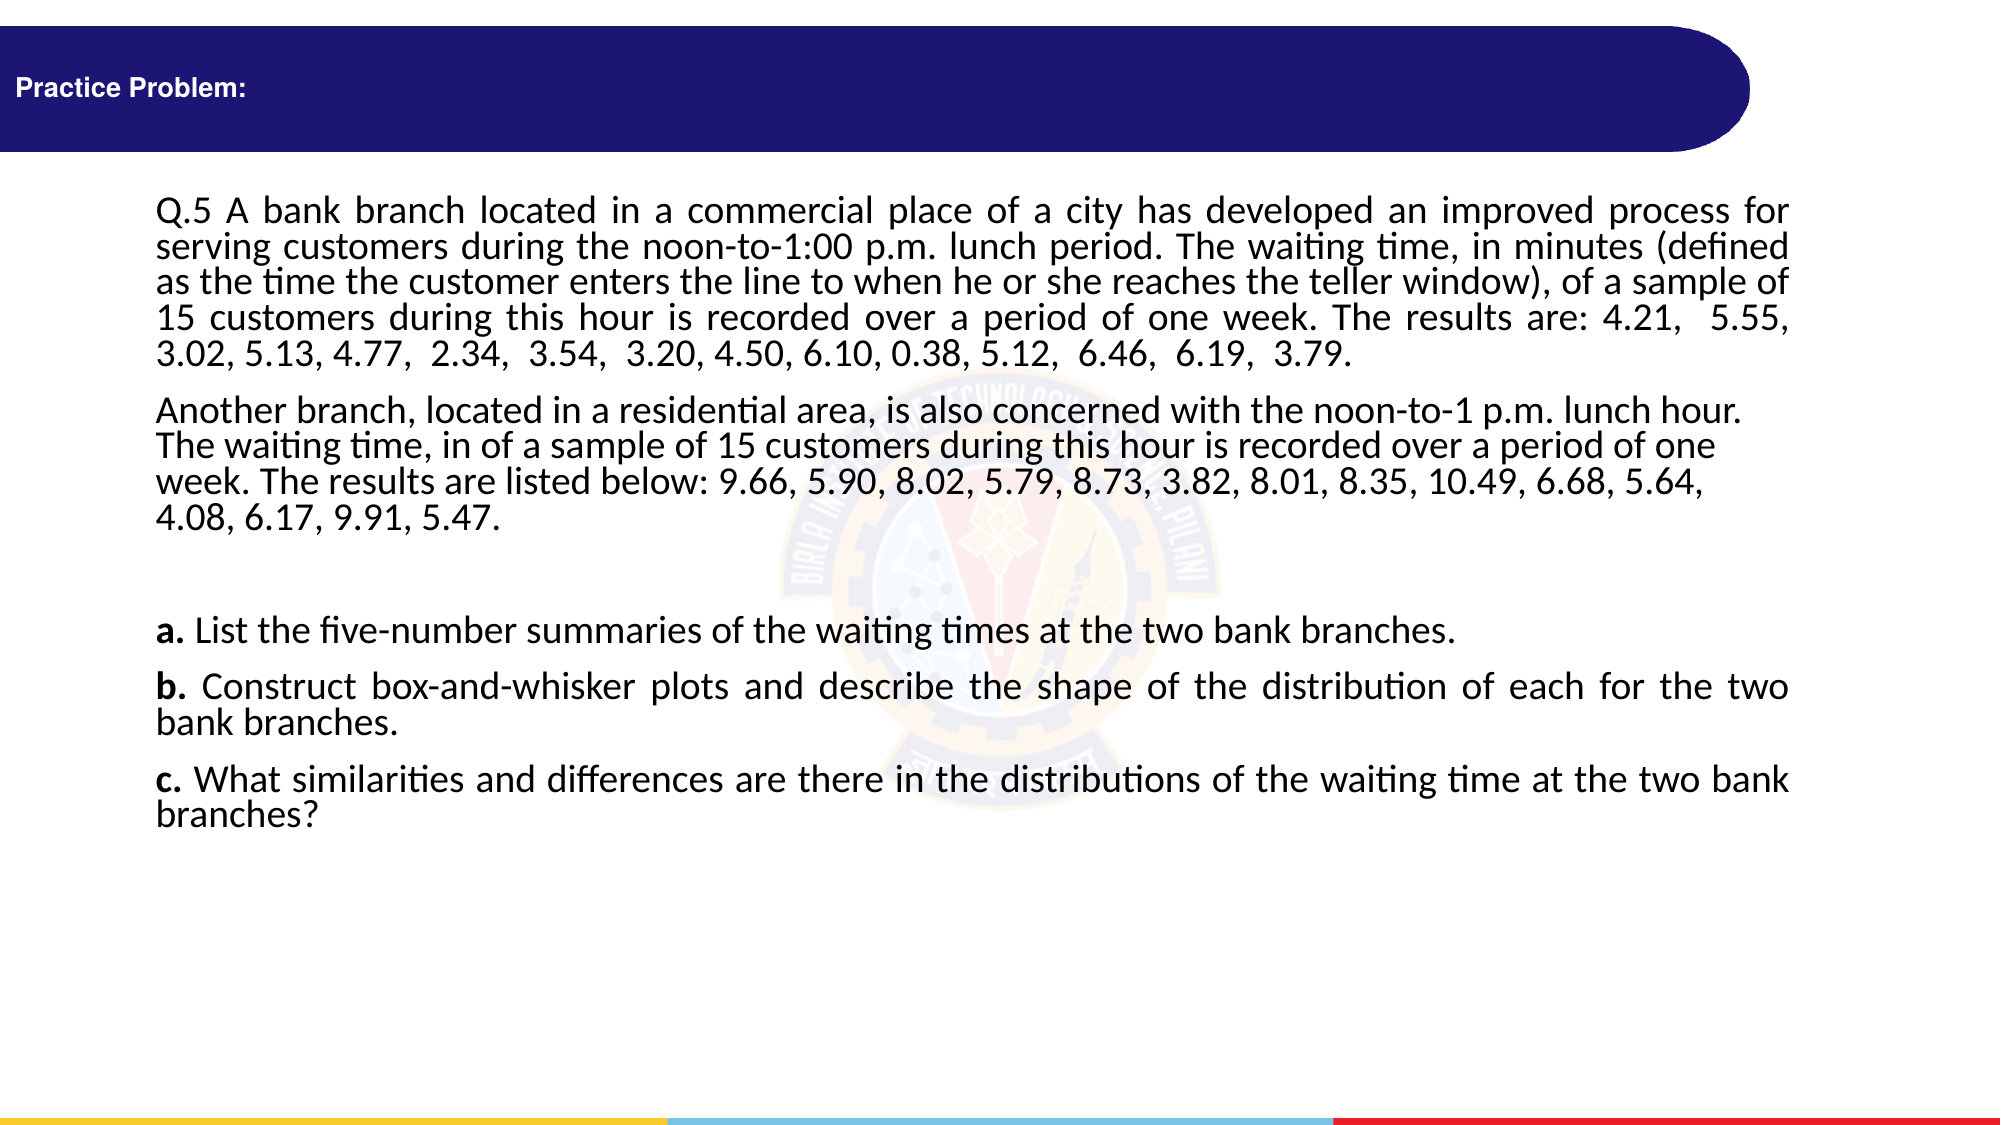

# Practice Problem:
Q.5 A bank branch located in a commercial place of a city has developed an improved process for serving customers during the noon-to-1:00 p.m. lunch period. The waiting time, in minutes (defined as the time the customer enters the line to when he or she reaches the teller window), of a sample of 15 customers during this hour is recorded over a period of one week. The results are: 4.21,  5.55, 3.02, 5.13, 4.77,  2.34,  3.54,  3.20, 4.50, 6.10, 0.38, 5.12,  6.46,  6.19,  3.79.
Another branch, located in a residential area, is also concerned with the noon-to-1 p.m. lunch hour. The waiting time, in of a sample of 15 customers during this hour is recorded over a period of one week. The results are listed below: 9.66, 5.90, 8.02, 5.79, 8.73, 3.82, 8.01, 8.35, 10.49, 6.68, 5.64, 4.08, 6.17, 9.91, 5.47.

a. List the five-number summaries of the waiting times at the two bank branches.
b. Construct box-and-whisker plots and describe the shape of the distribution of each for the two bank branches.
c. What similarities and differences are there in the distributions of the waiting time at the two bank branches?